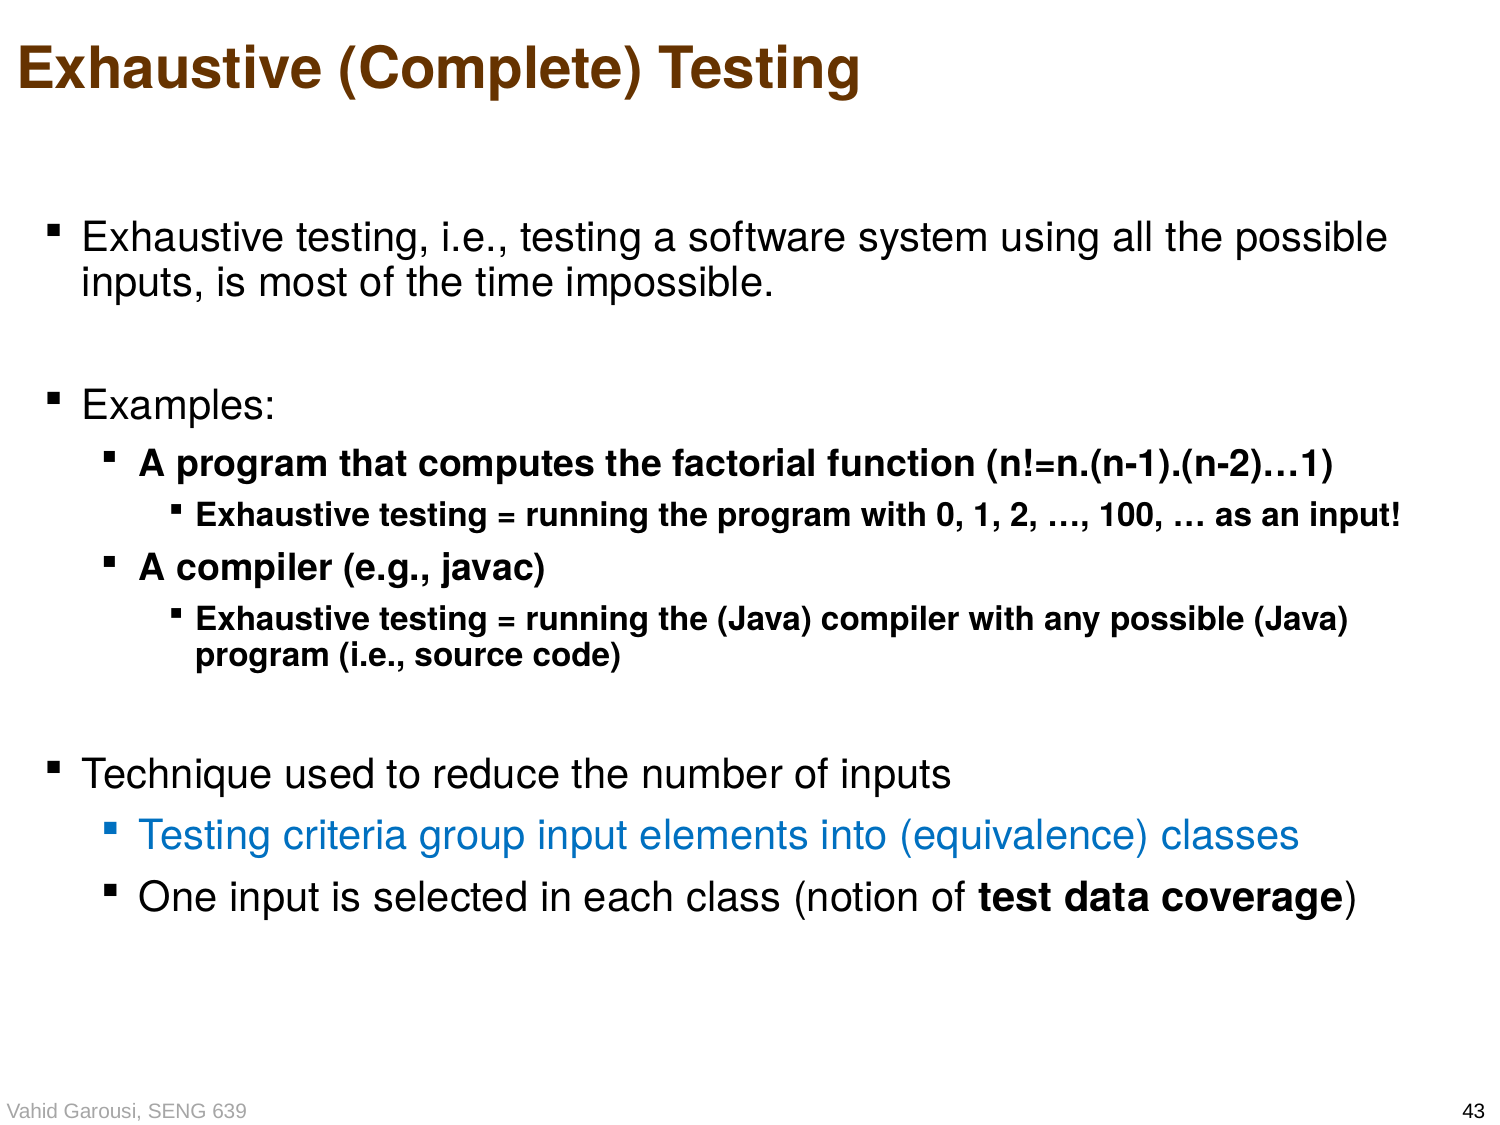

# Exhaustive (Complete) Testing
Exhaustive testing, i.e., testing a software system using all the possible inputs, is most of the time impossible.

Examples:
A program that computes the factorial function (n!=n.(n-1).(n-2)…1)
Exhaustive testing = running the program with 0, 1, 2, …, 100, … as an input!
A compiler (e.g., javac)
Exhaustive testing = running the (Java) compiler with any possible (Java) program (i.e., source code)

Technique used to reduce the number of inputs
Testing criteria group input elements into (equivalence) classes
One input is selected in each class (notion of test data coverage)